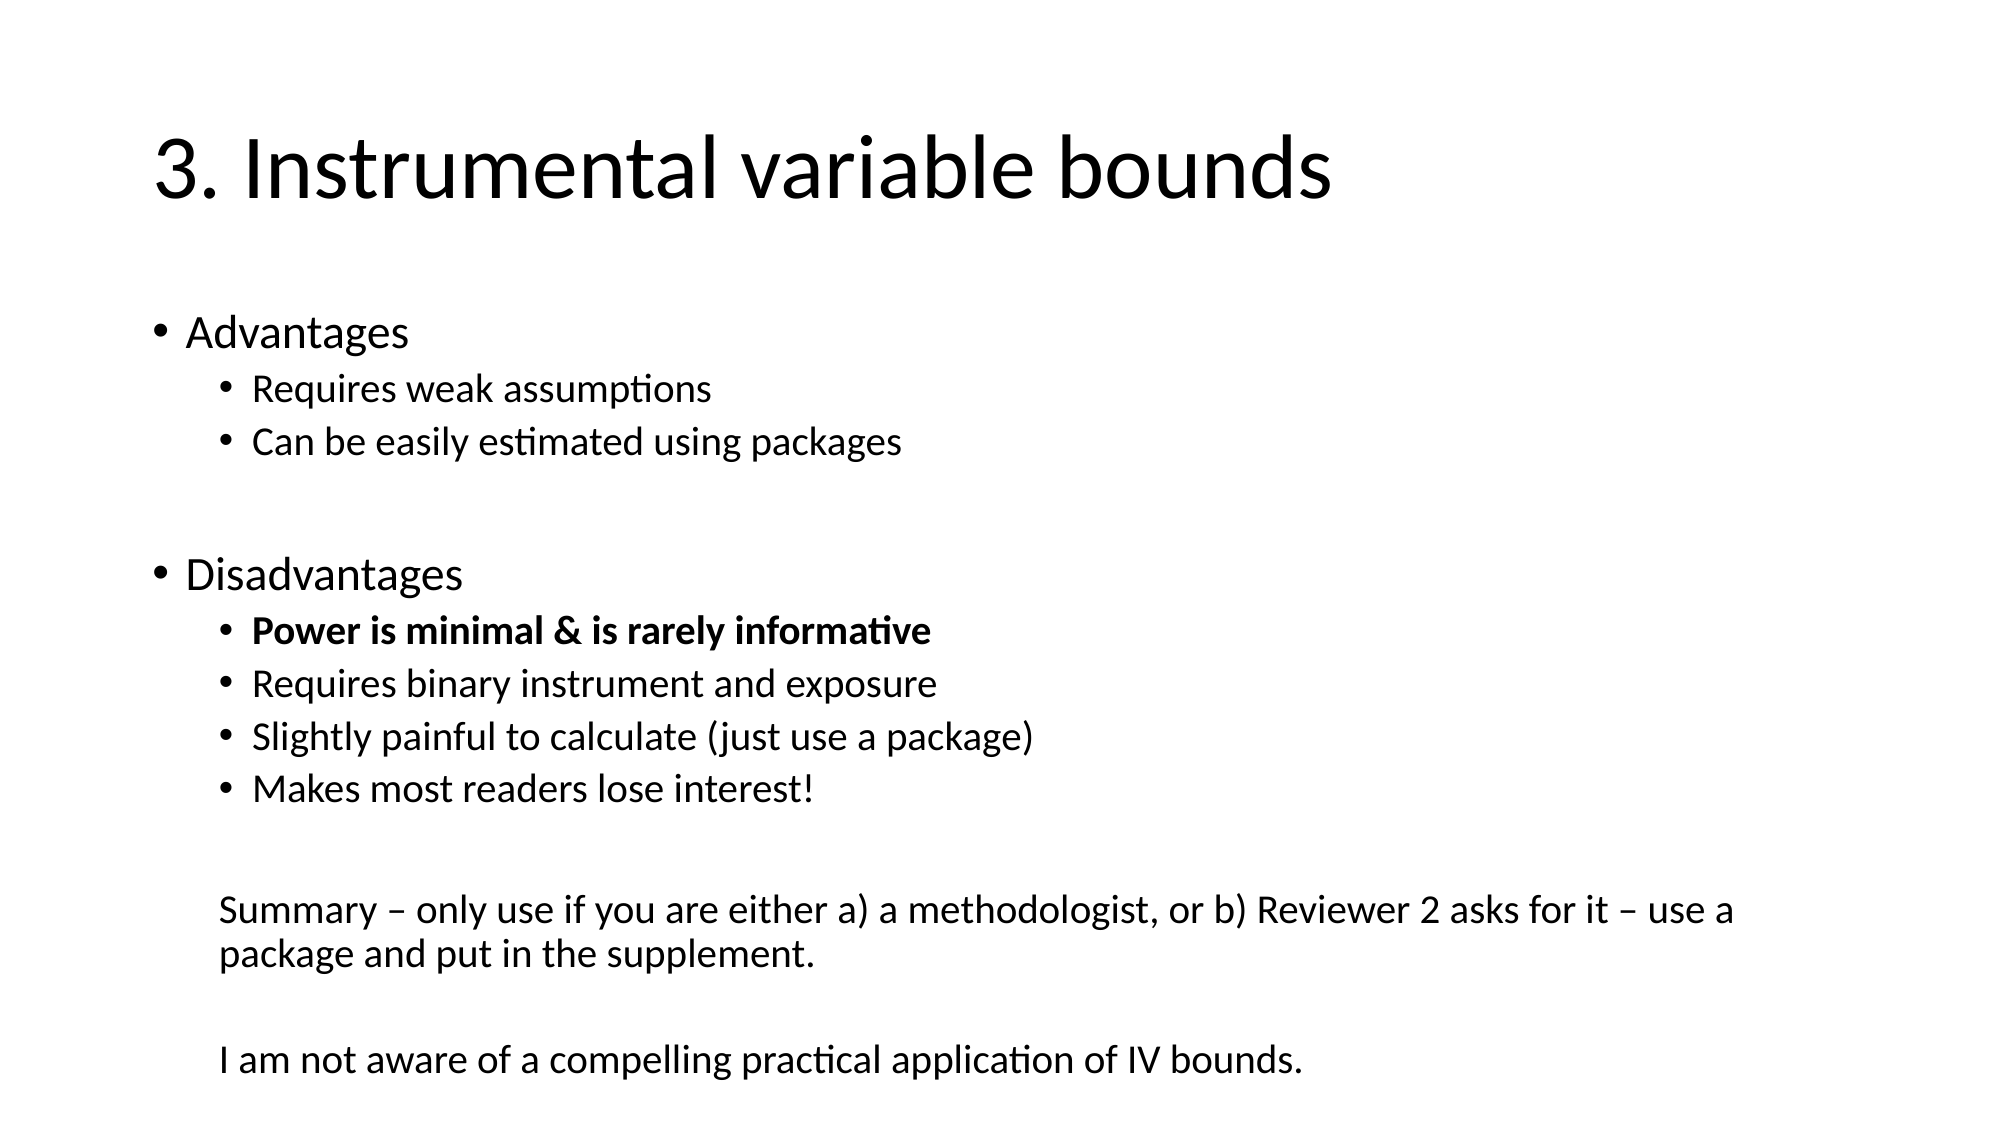

# 3. Instrumental variable bounds
Advantages
Requires weak assumptions
Can be easily estimated using packages

Disadvantages
Power is minimal & is rarely informative
Requires binary instrument and exposure
Slightly painful to calculate (just use a package)
Makes most readers lose interest!

Summary – only use if you are either a) a methodologist, or b) Reviewer 2 asks for it – use a package and put in the supplement.

I am not aware of a compelling practical application of IV bounds.